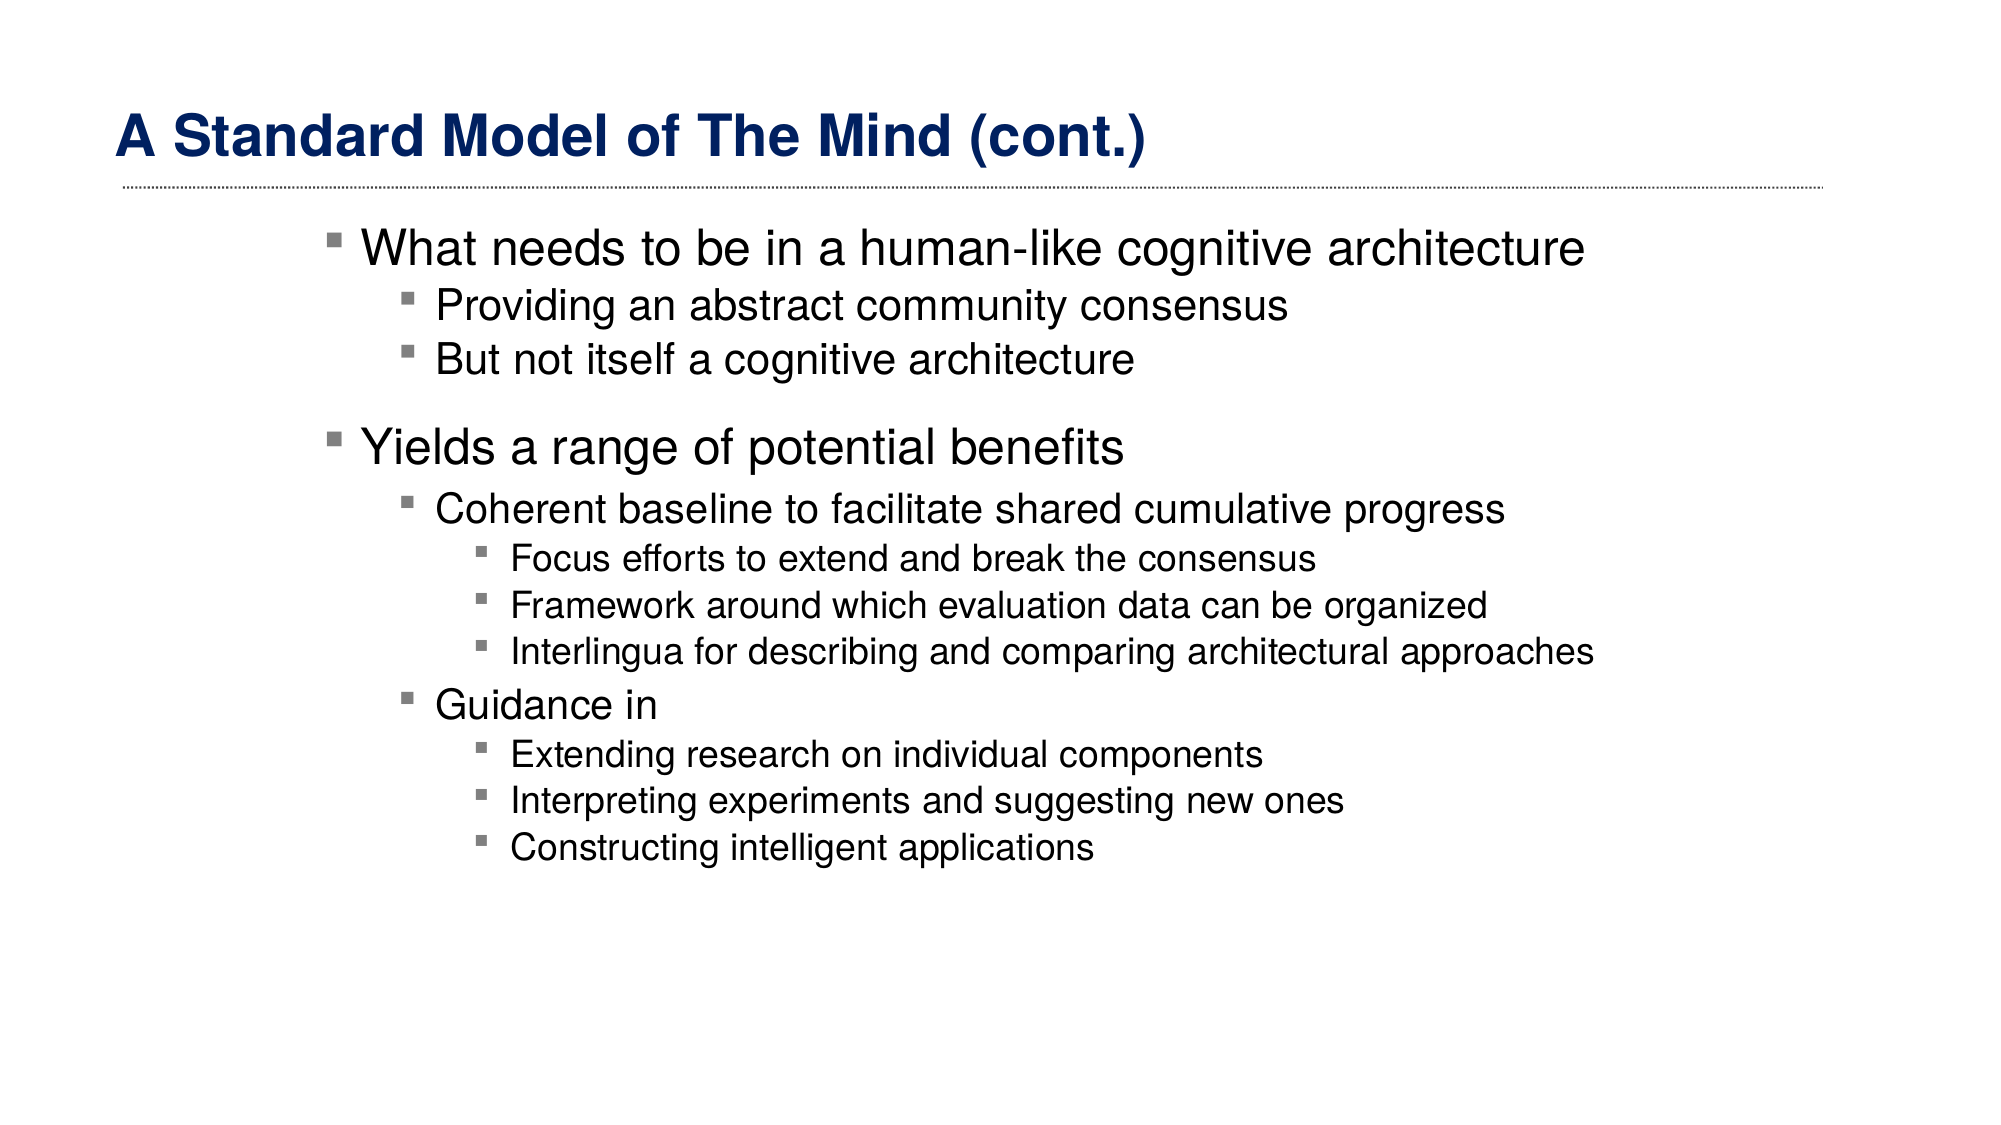

# A Standard Model of The Mind (cont.)
What needs to be in a human-like cognitive architecture
Providing an abstract community consensus
But not itself a cognitive architecture
Yields a range of potential benefits
Coherent baseline to facilitate shared cumulative progress
Focus efforts to extend and break the consensus
Framework around which evaluation data can be organized
Interlingua for describing and comparing architectural approaches
Guidance in
Extending research on individual components
Interpreting experiments and suggesting new ones
Constructing intelligent applications